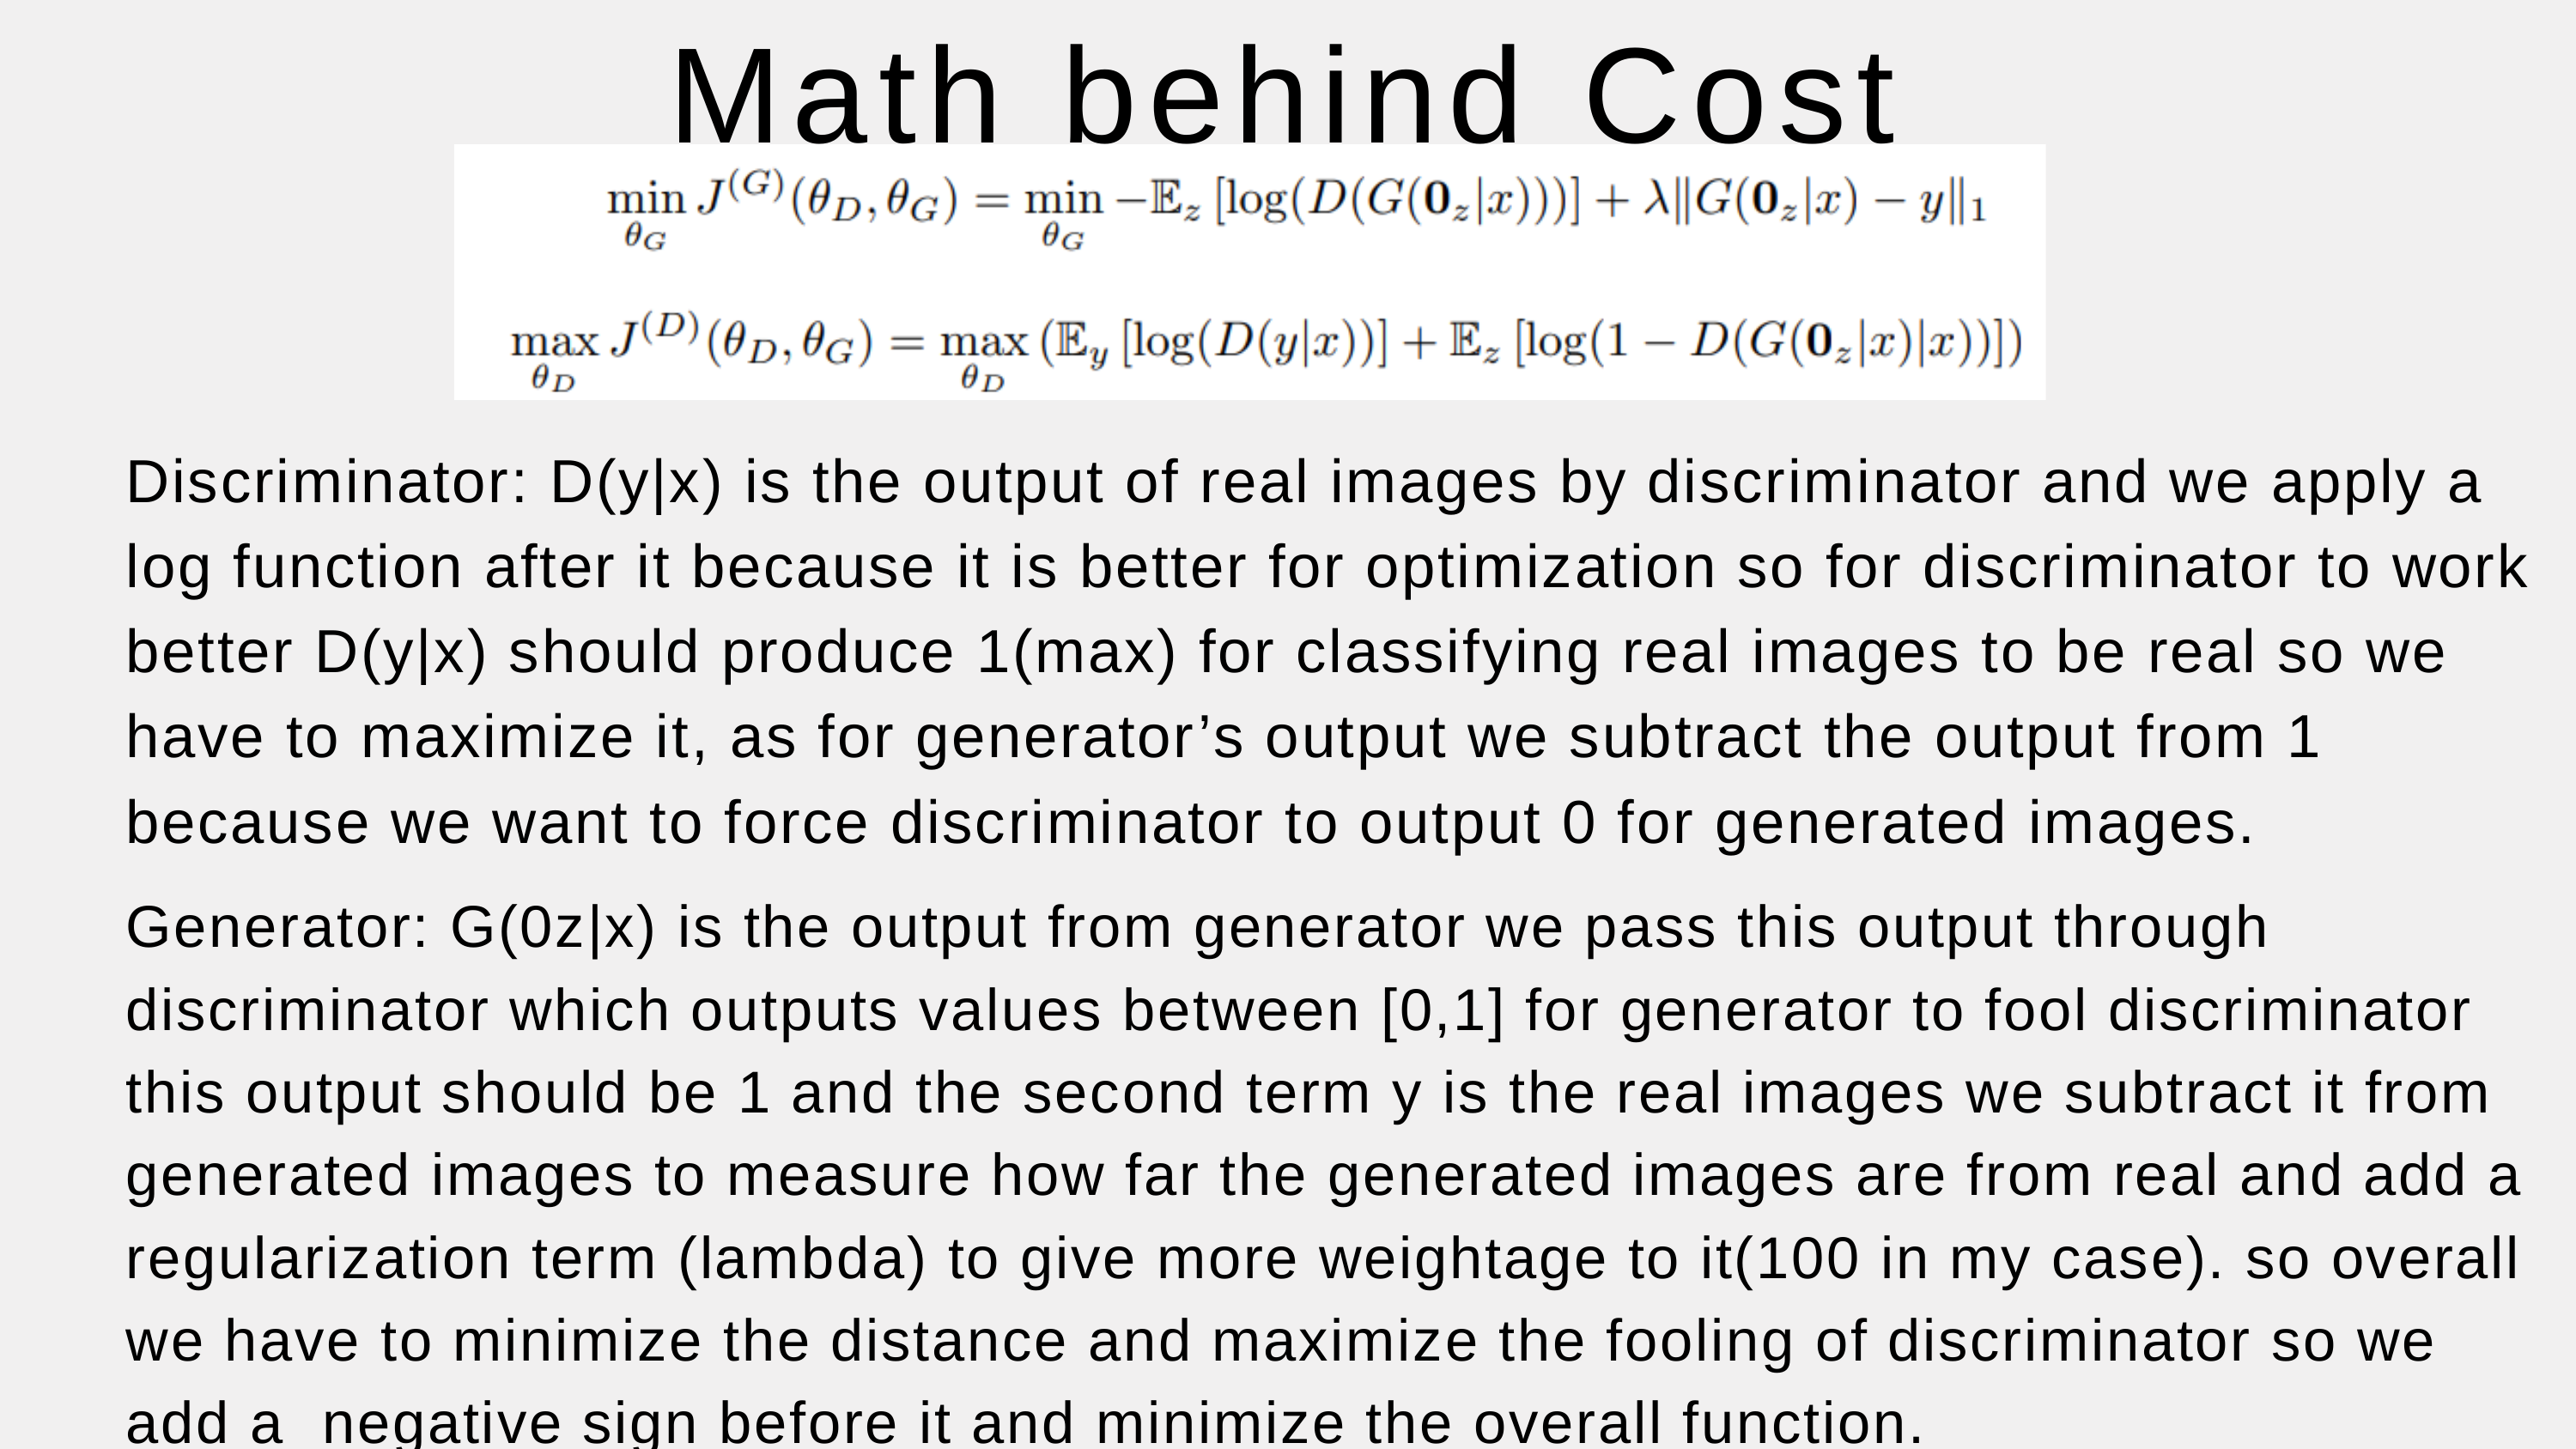

Math behind Cost function

Discriminator: D(y|x) is the output of real images by discriminator and we apply a log function after it because it is better for optimization so for discriminator to work better D(y|x) should produce 1(max) for classifying real images to be real so we have to maximize it, as for generator’s output we subtract the output from 1 because we want to force discriminator to output 0 for generated images.
Generator: G(0z|x) is the output from generator we pass this output through discriminator which outputs values between [0,1] for generator to fool discriminator this output should be 1 and the second term y is the real images we subtract it from generated images to measure how far the generated images are from real and add a regularization term (lambda) to give more weightage to it(100 in my case). so overall we have to minimize the distance and maximize the fooling of discriminator so we add a  negative sign before it and minimize the overall function.